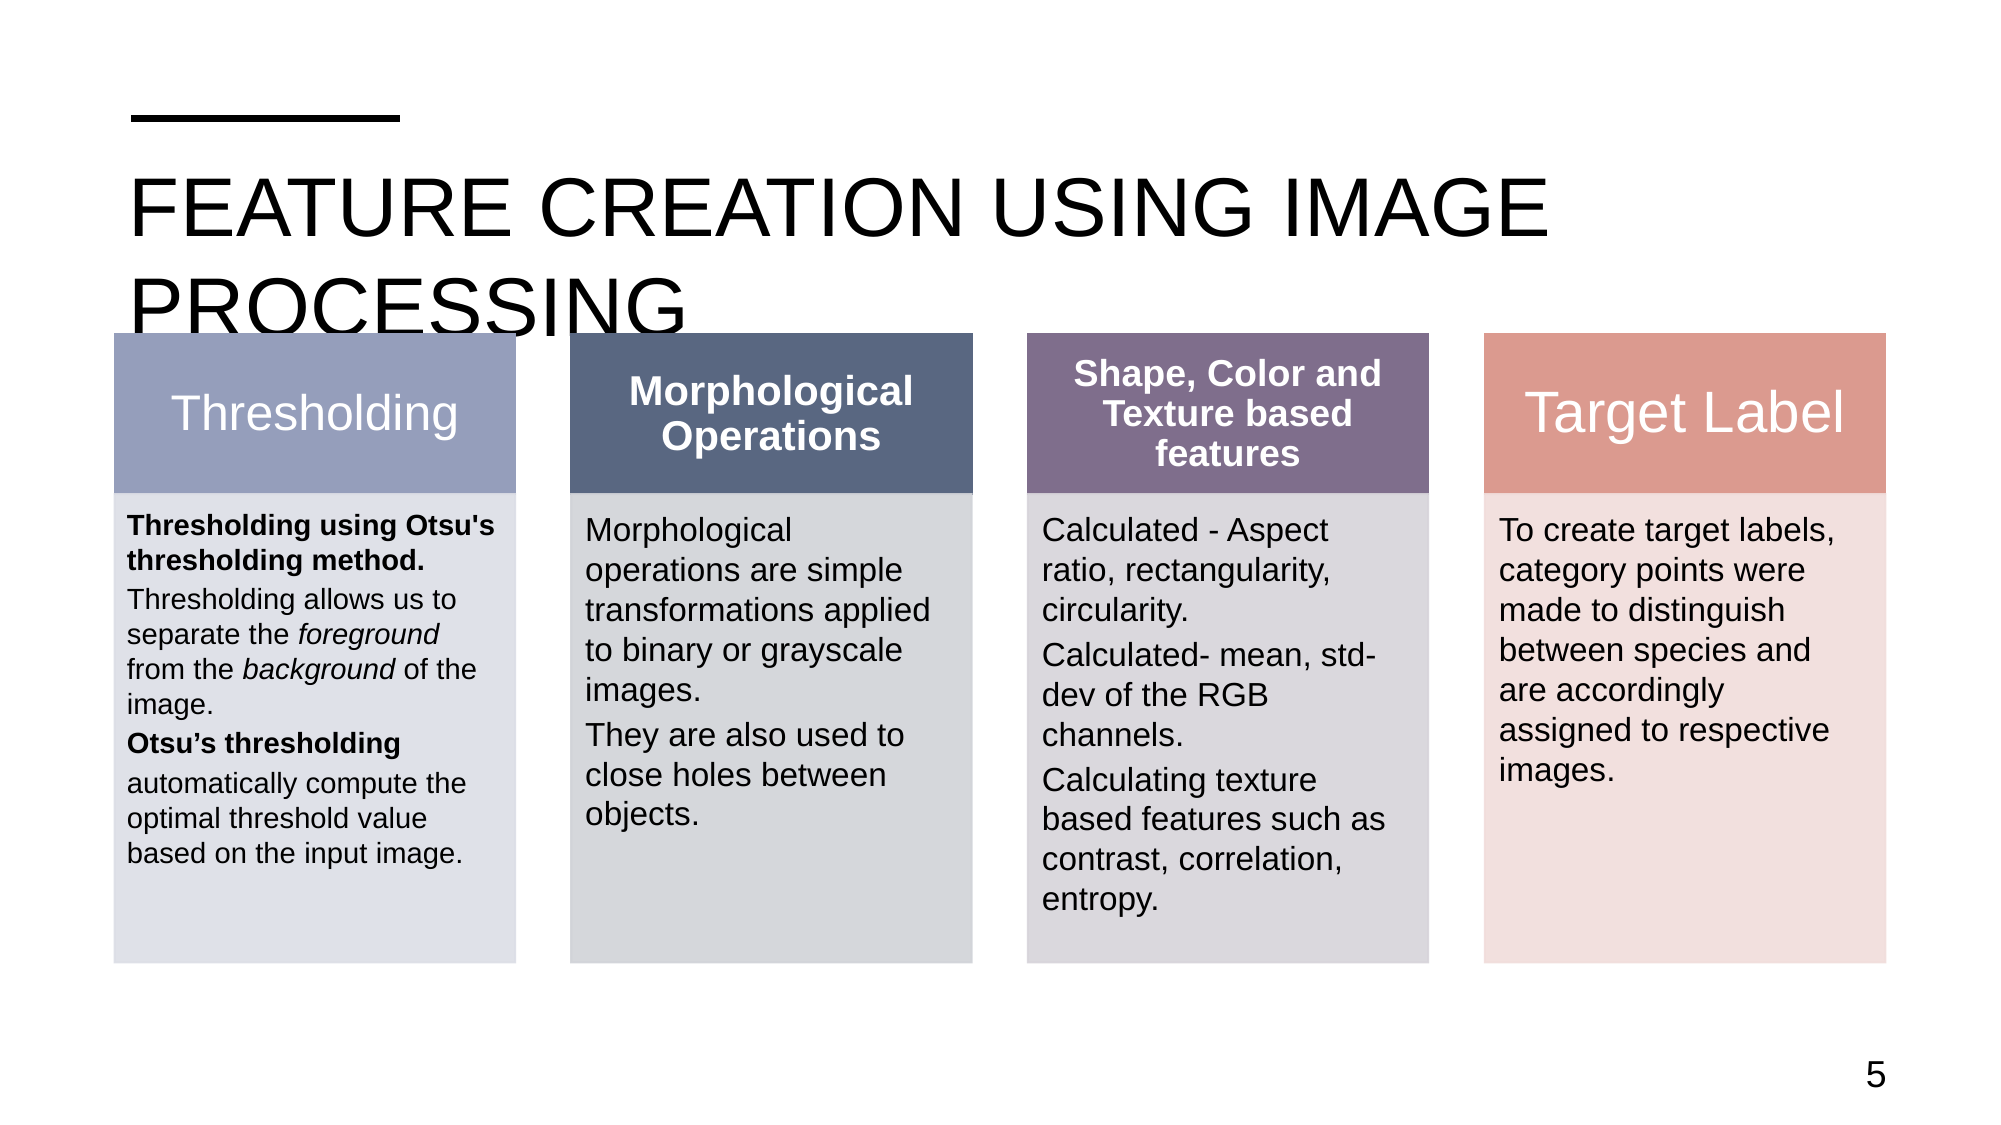

# Feature creation using image processing
Thresholding
Thresholding using Otsu's thresholding method.
Thresholding allows us to separate the foreground from the background of the image.
Otsu’s thresholding
automatically compute the optimal threshold value based on the input image.
Morphological Operations
Morphological operations are simple transformations applied to binary or grayscale images.
They are also used to close holes between objects.
Shape, Color and Texture based features
Calculated - Aspect ratio, rectangularity, circularity.
Calculated- mean, std-dev of the RGB channels.
Calculating texture based features such as contrast, correlation, entropy.
Target Label
To create target labels, category points were made to distinguish between species and are accordingly assigned to respective images.
5